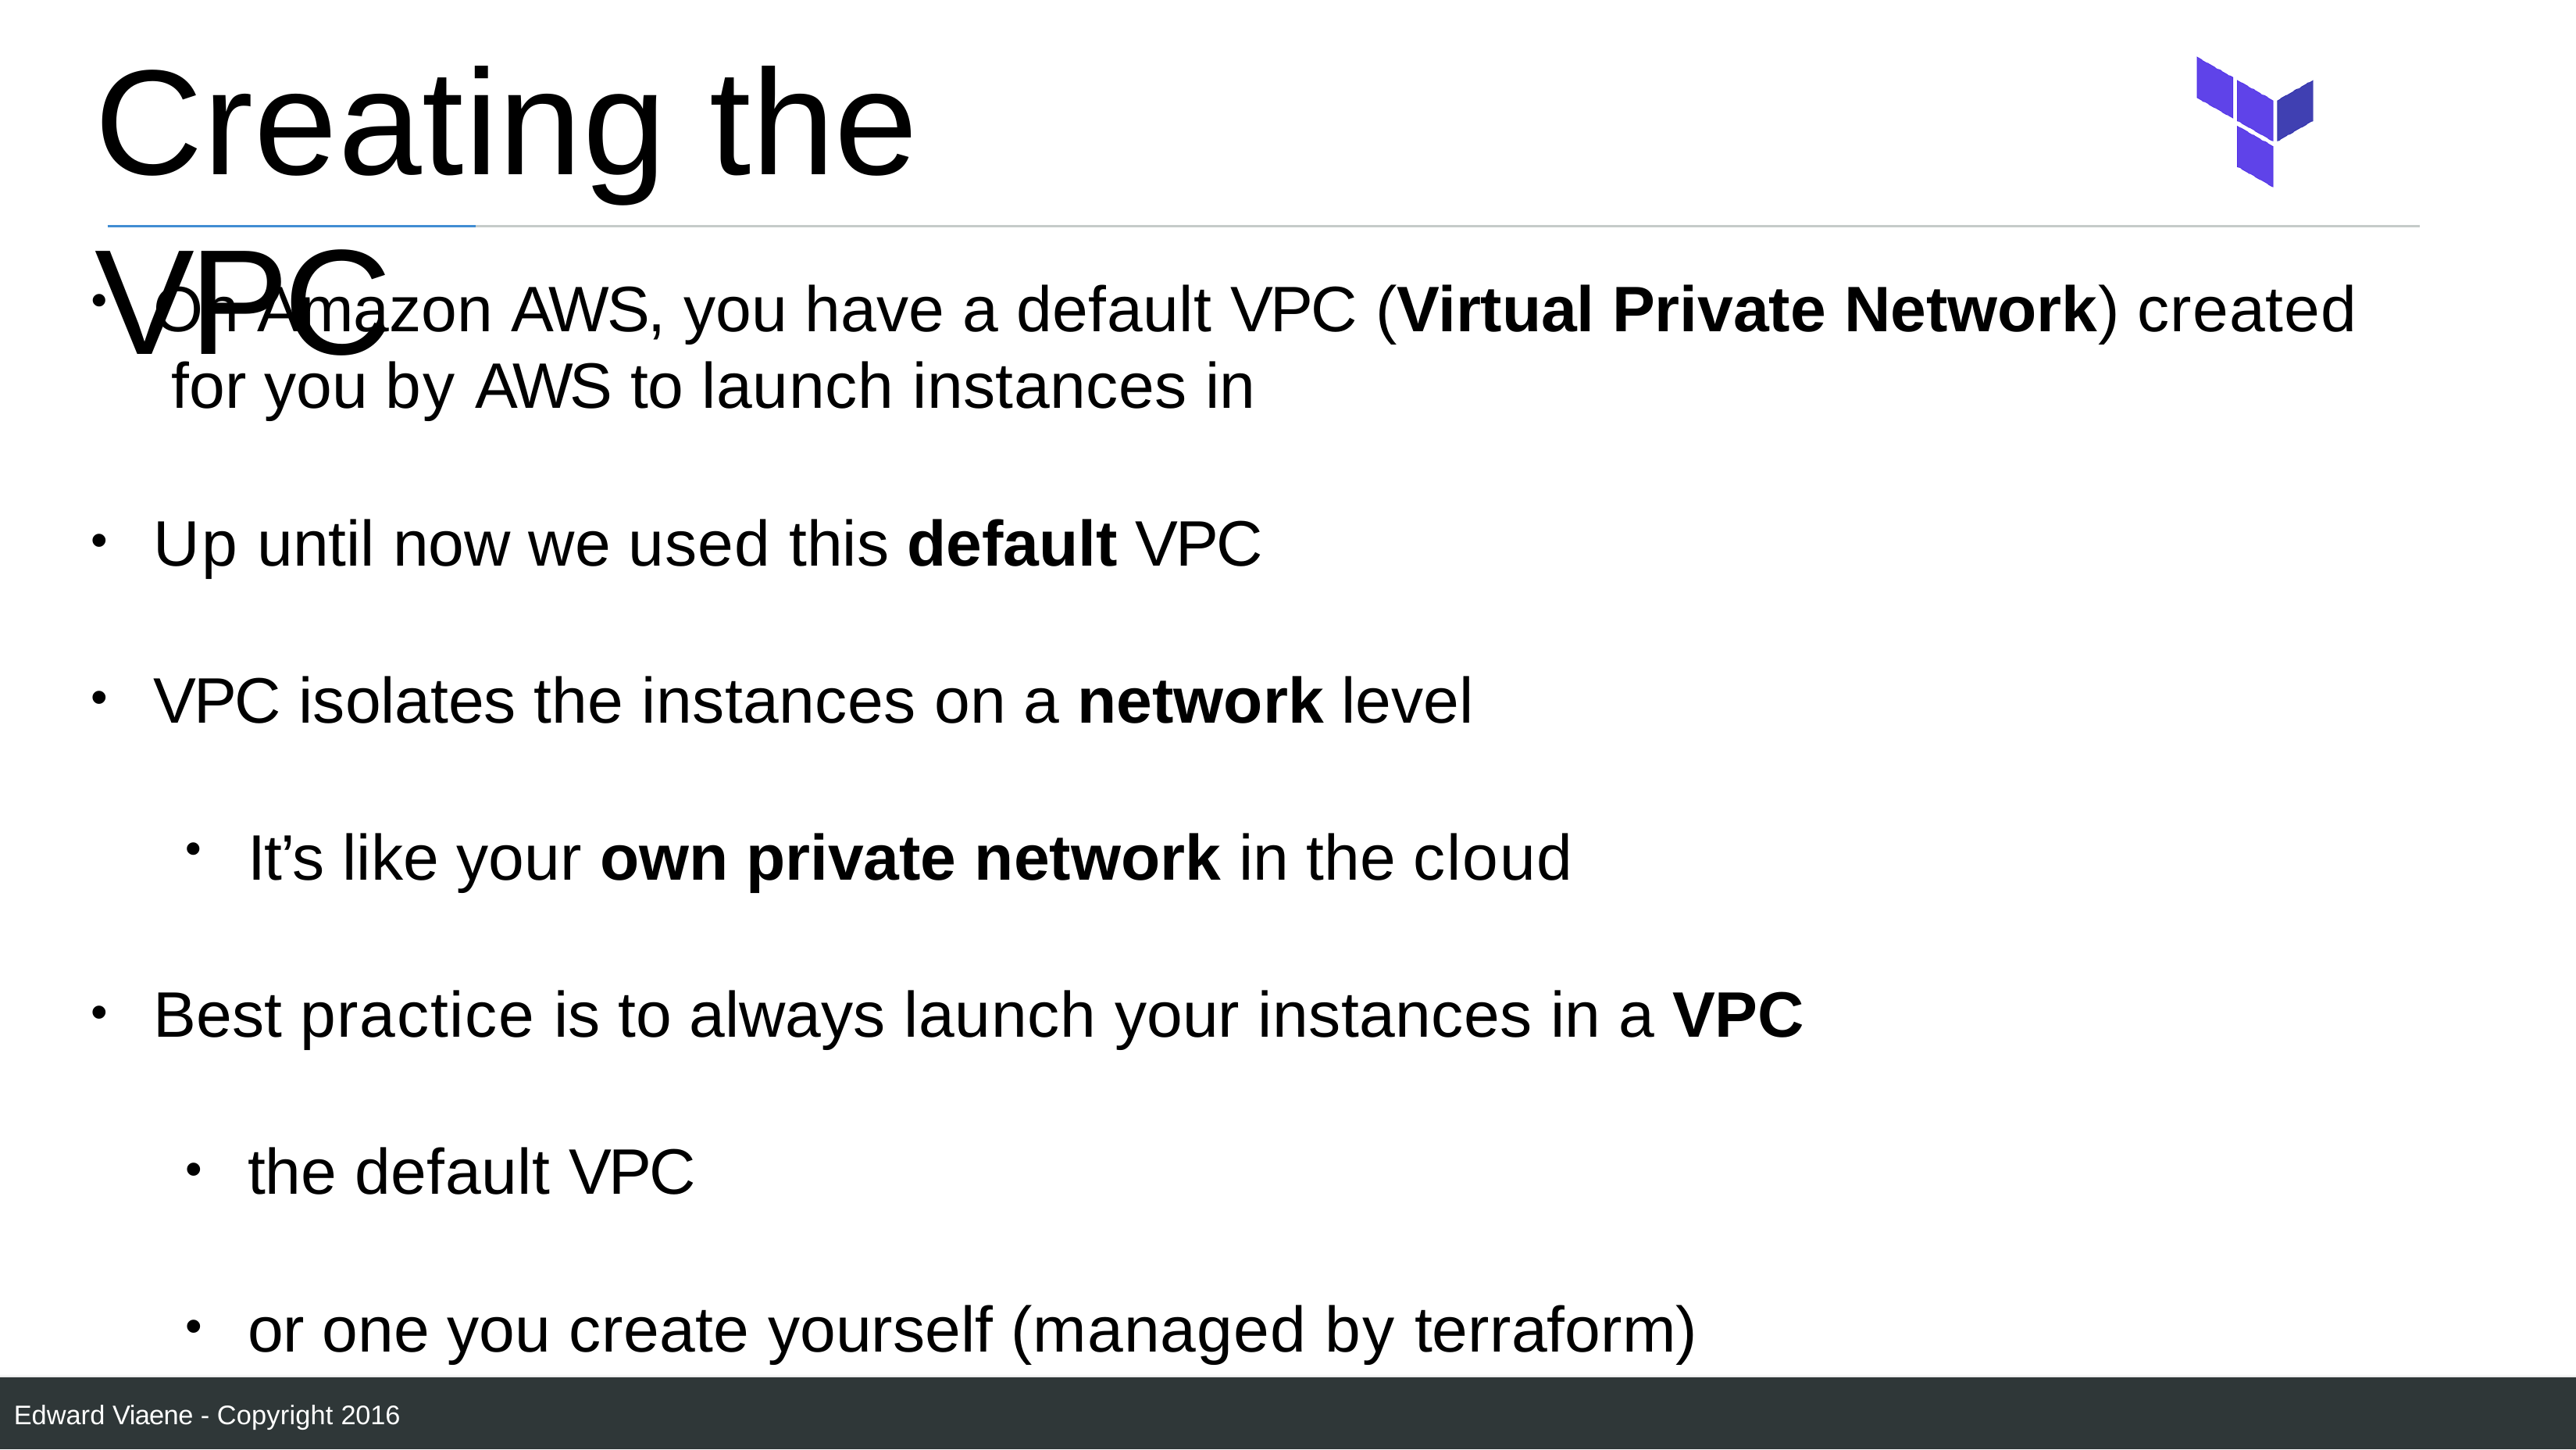

# Creating the VPC
On Amazon AWS, you have a default VPC (Virtual Private Network) created  for you by AWS to launch instances in

Up until now we used this default VPC

VPC isolates the instances on a network level

It’s like your own private network in the cloud

Best practice is to always launch your instances in a VPC

the default VPC

or one you create yourself (managed by terraform)
Edward Viaene - Copyright 2016